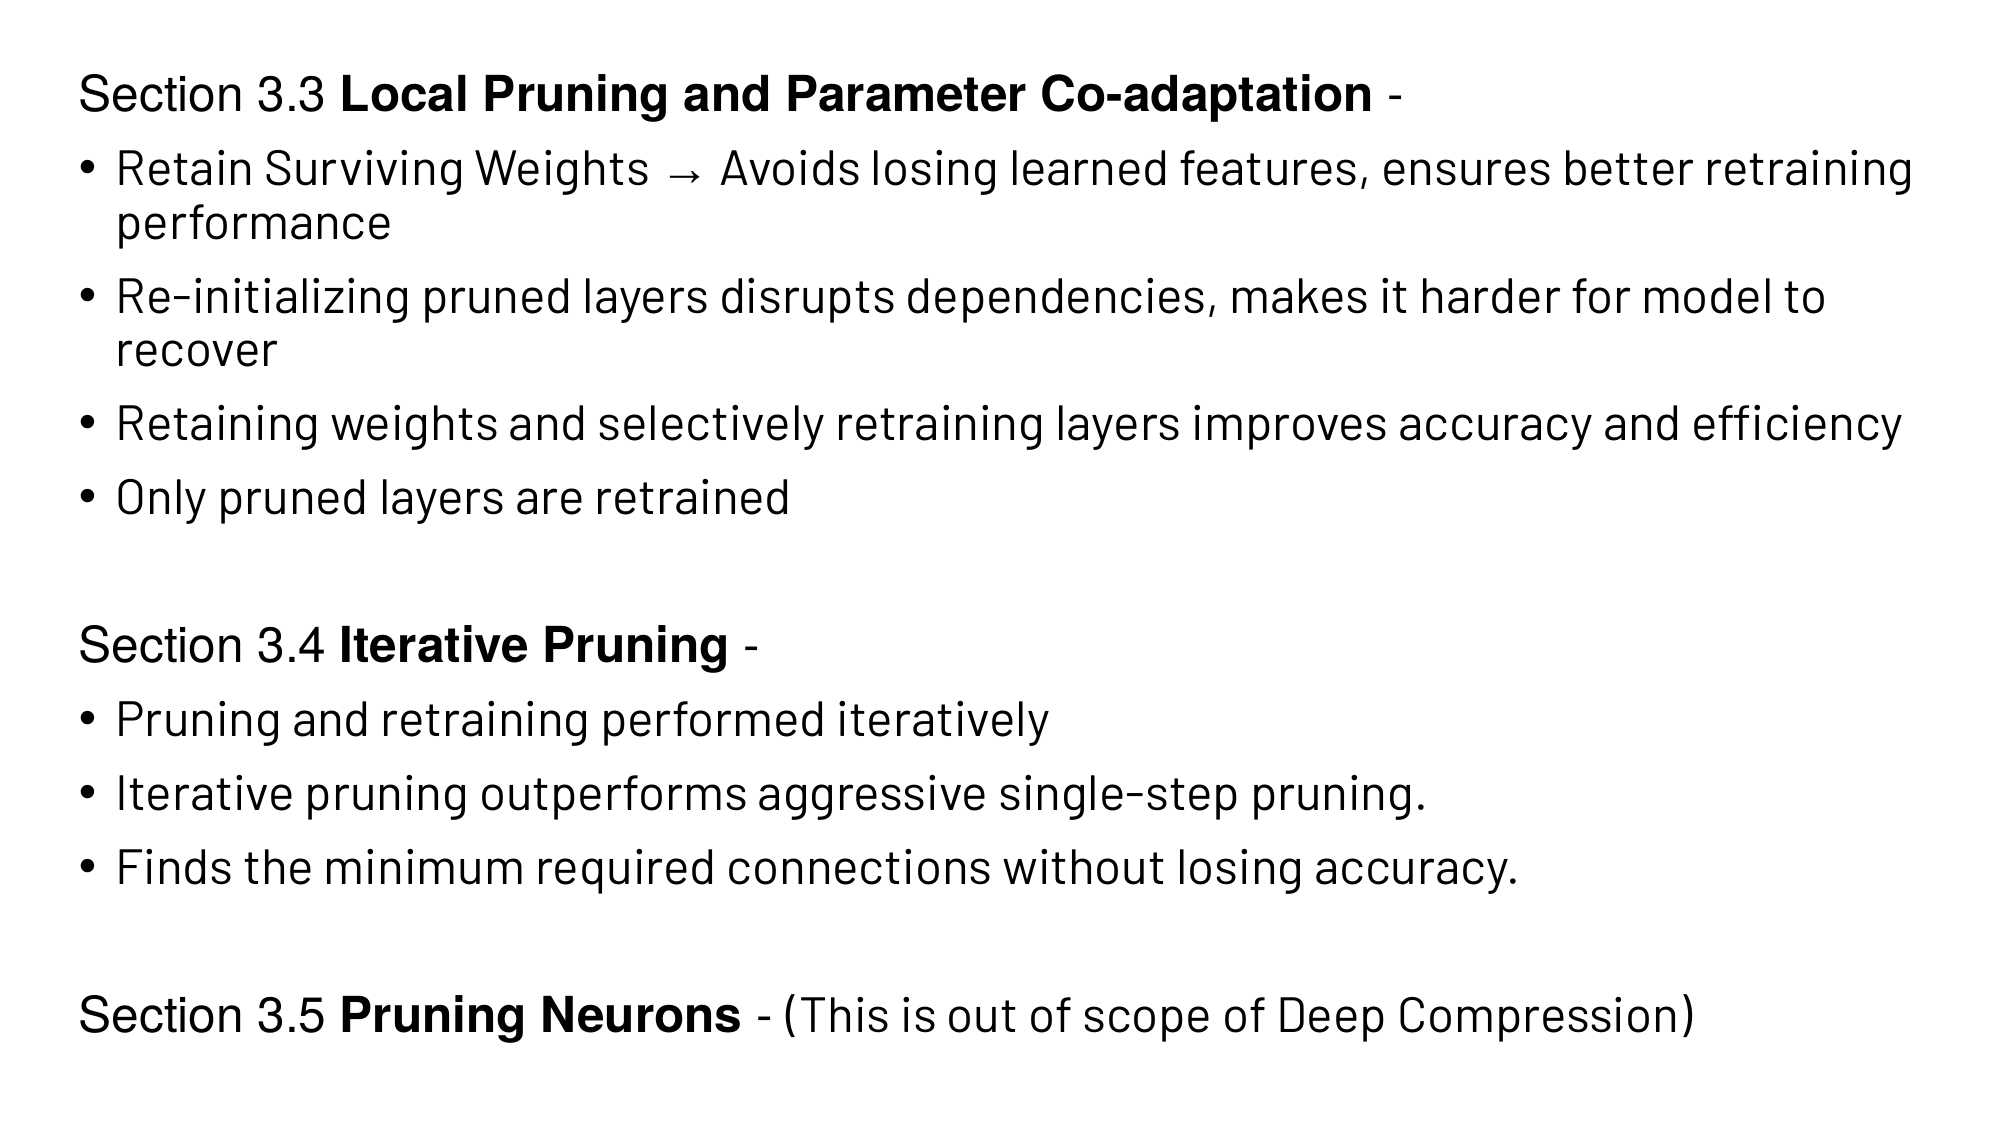

Section 3.3 Local Pruning and Parameter Co-adaptation -
Retain Surviving Weights → Avoids losing learned features, ensures better retraining performance
Re-initializing pruned layers disrupts dependencies, makes it harder for model to recover
Retaining weights and selectively retraining layers improves accuracy and efficiency
Only pruned layers are retrained

Section 3.4 Iterative Pruning -
Pruning and retraining performed iteratively
Iterative pruning outperforms aggressive single-step pruning.
Finds the minimum required connections without losing accuracy.

Section 3.5 Pruning Neurons - (This is out of scope of Deep Compression)